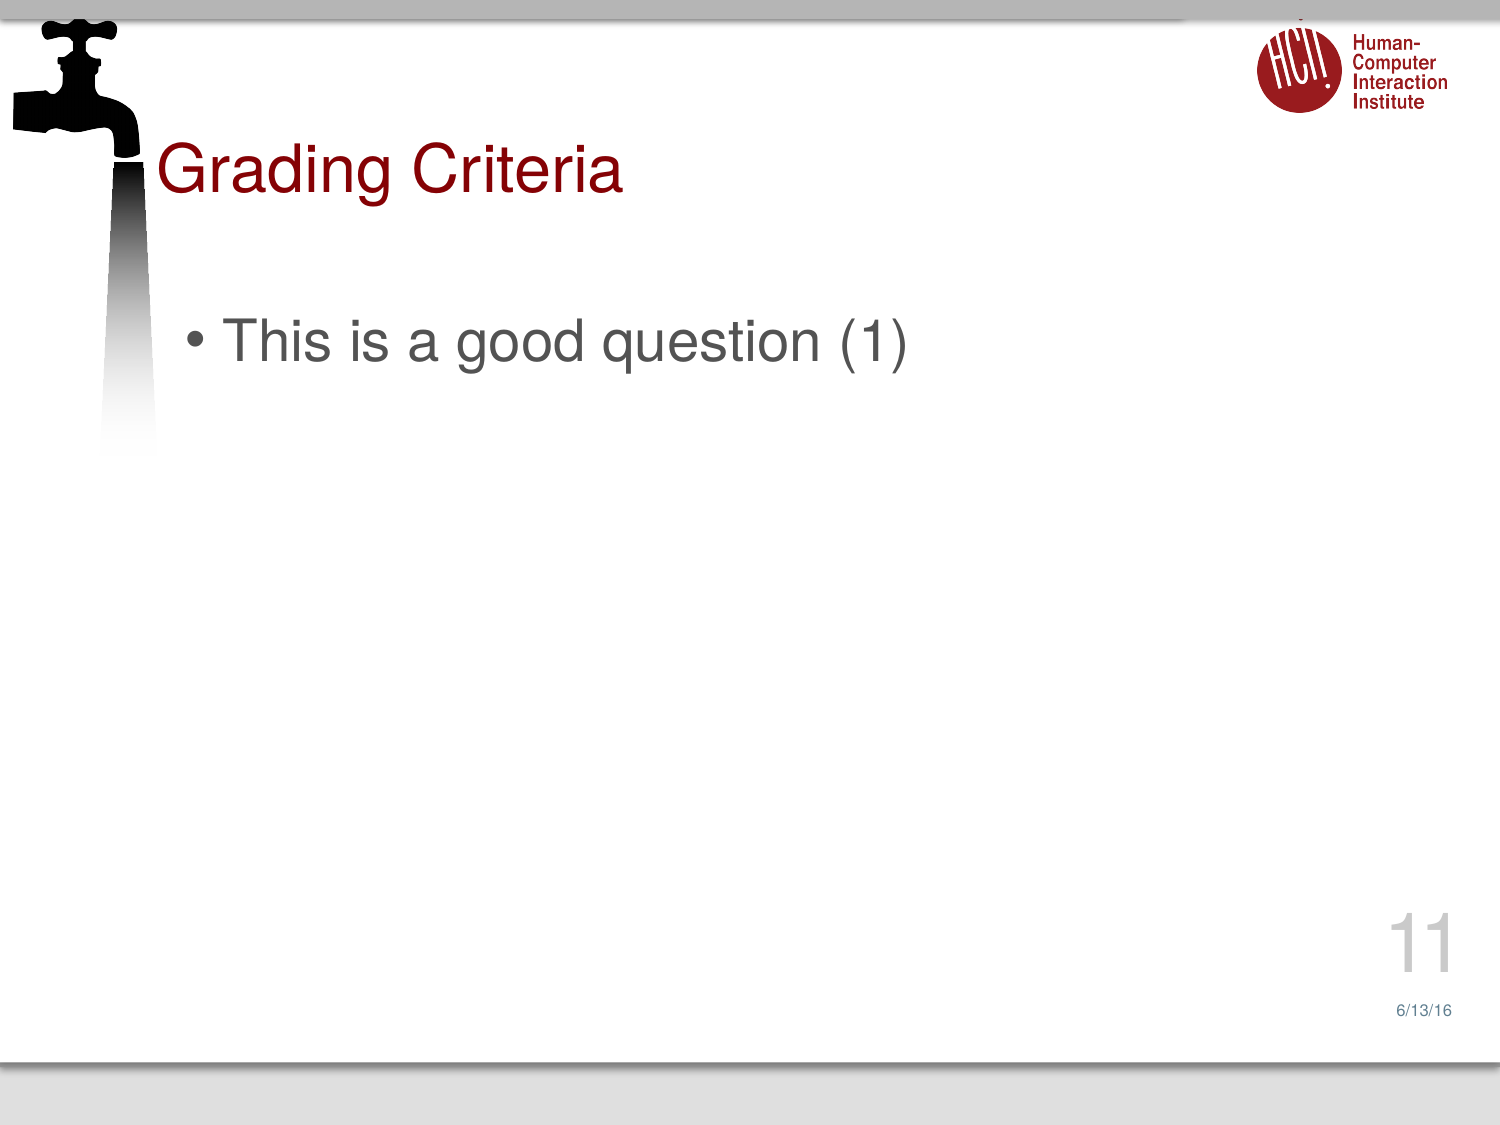

# Grading Criteria
This is a good question (1)

11
6/13/16